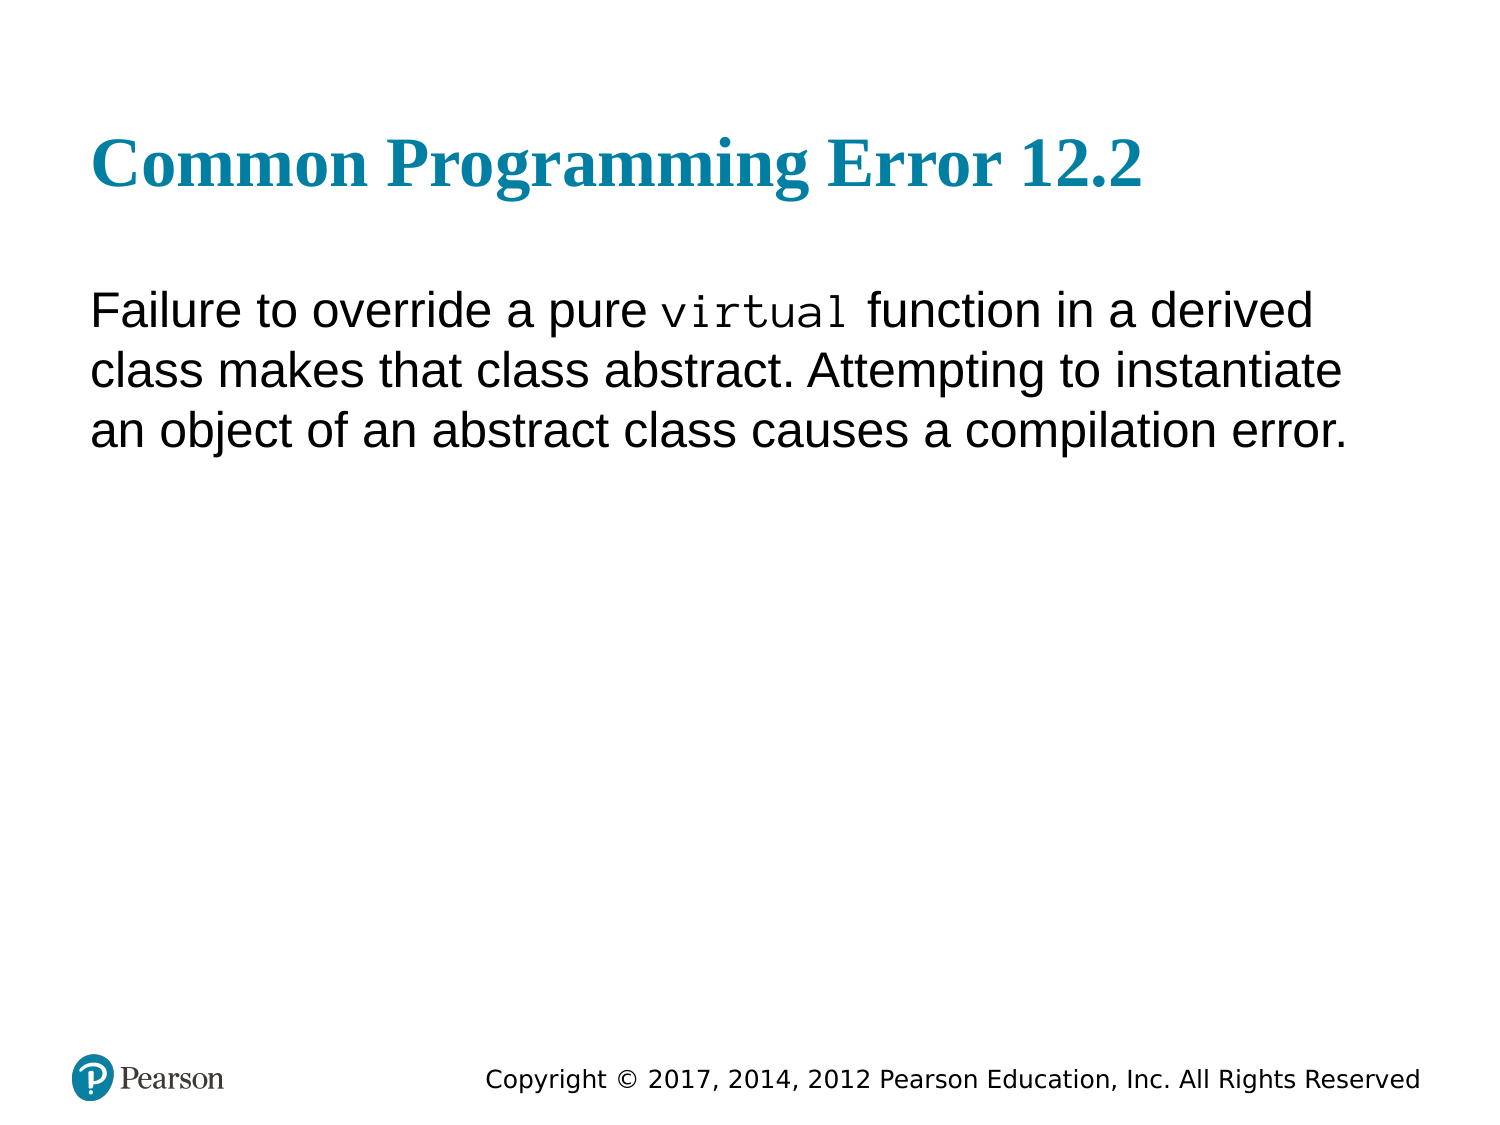

# Common Programming Error 12.2
Failure to override a pure virtual function in a derived class makes that class abstract. Attempting to instantiate an object of an abstract class causes a compilation error.